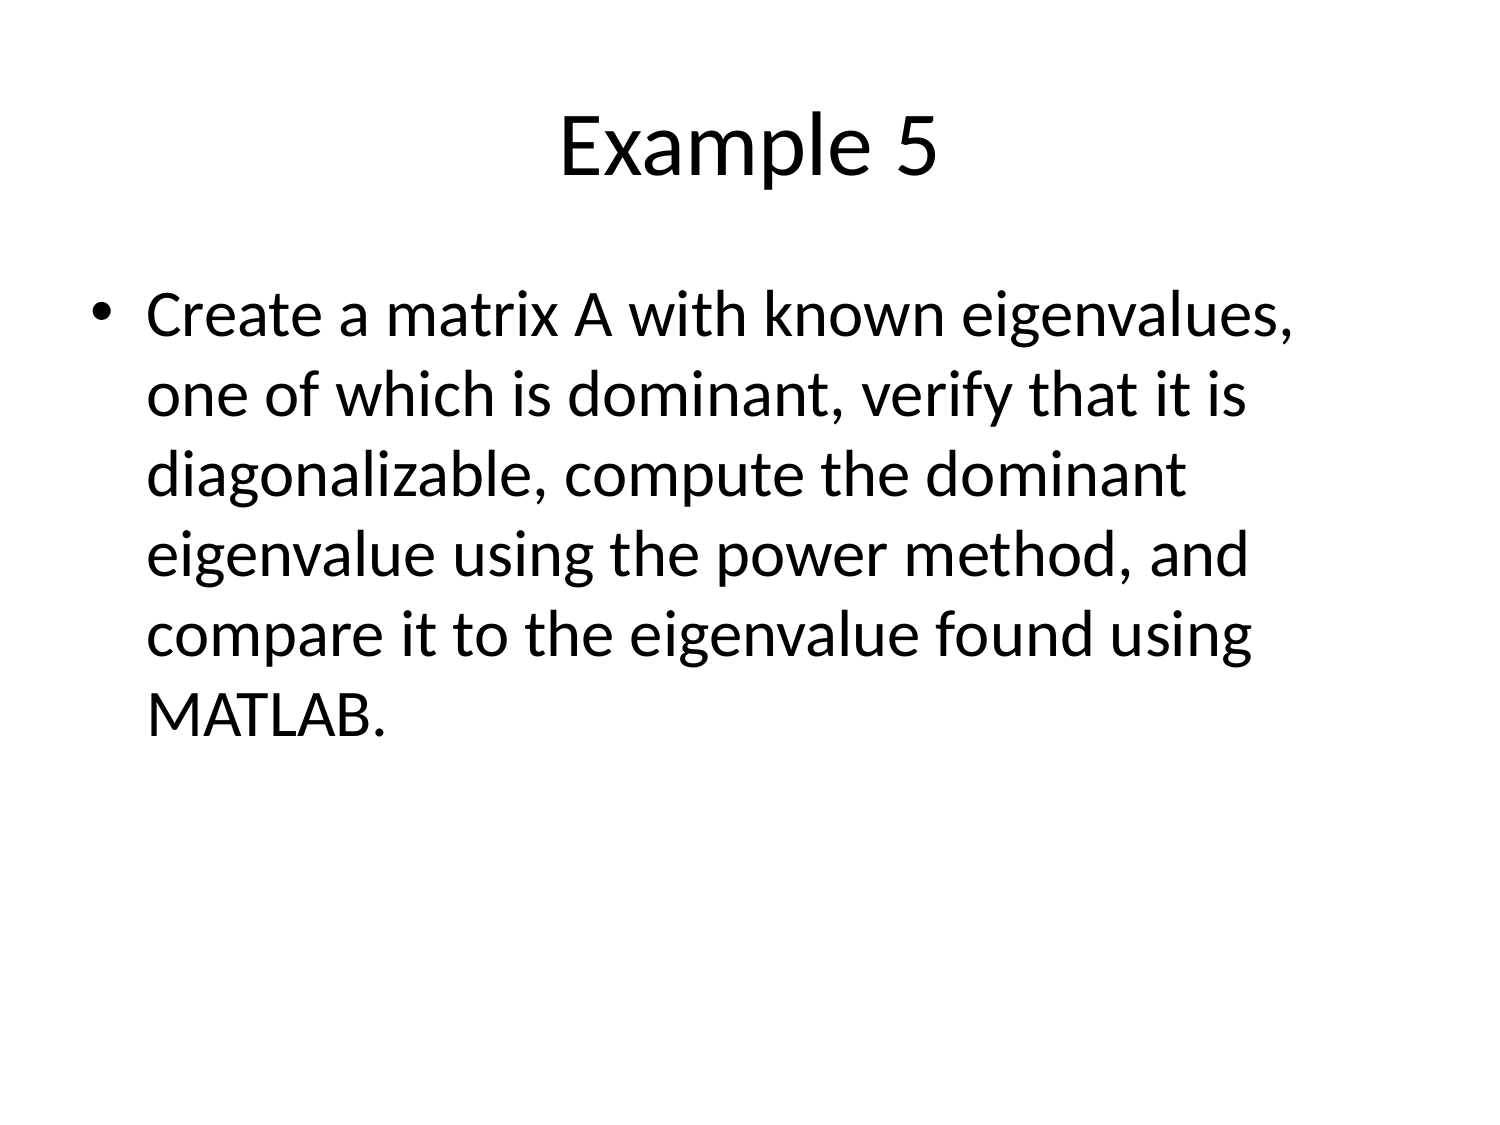

# Example 5
Create a matrix A with known eigenvalues, one of which is dominant, verify that it is diagonalizable, compute the dominant eigenvalue using the power method, and compare it to the eigenvalue found using MATLAB.